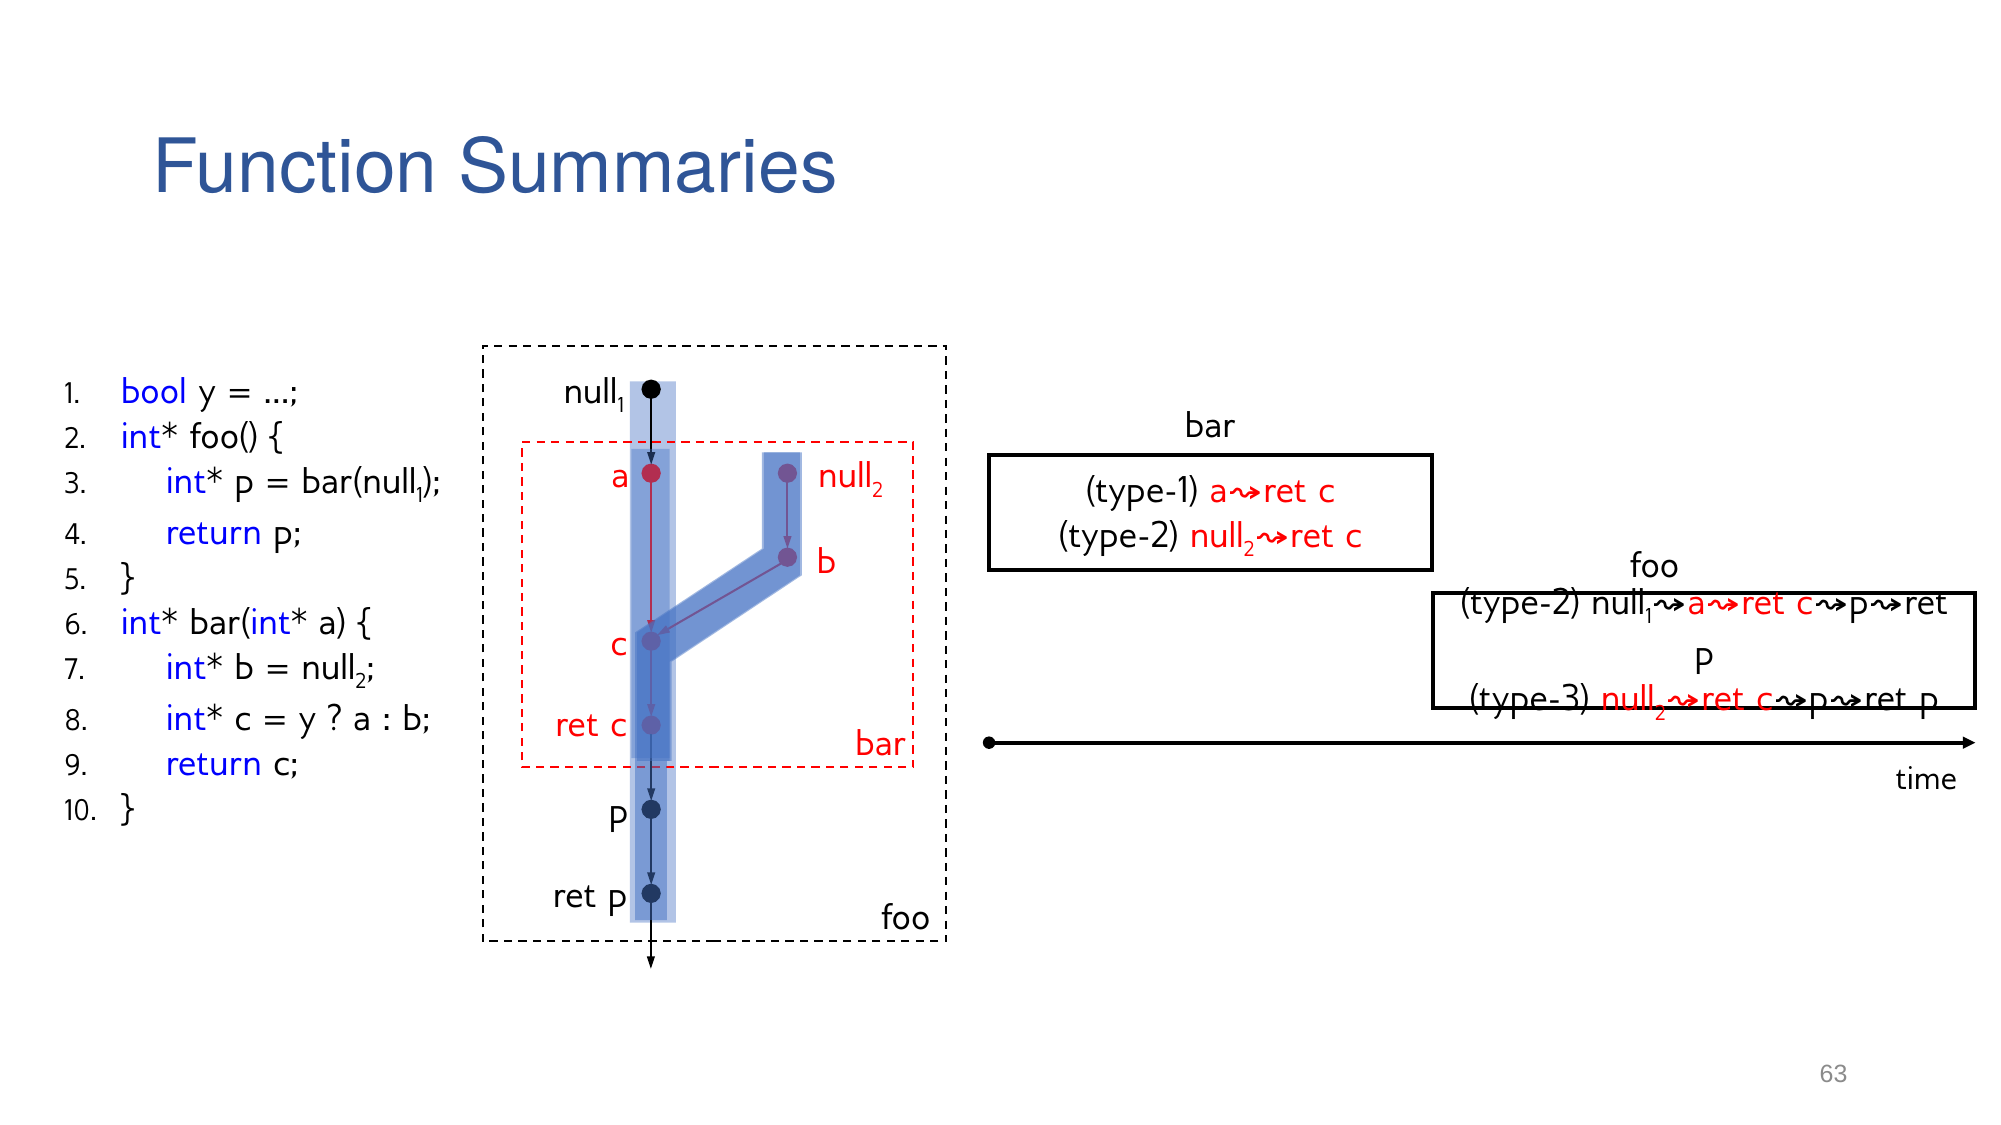

# Function Summaries

null1

a
null2

b

c

ret c

p

ret p

bar
foo
bool y = …;
int* foo() {
    int* p = bar(null1);
    return p;
}
int* bar(int* a) {
    int* b = null2;
    int* c = y ? a : b;
    return c;
}

bar
(type-1) a⤳ret c
(type-2) null2⤳ret c
foo
(type-2) null1⤳a⤳ret c⤳p⤳ret p
(type-3) null2⤳ret c⤳p⤳ret p
time

63